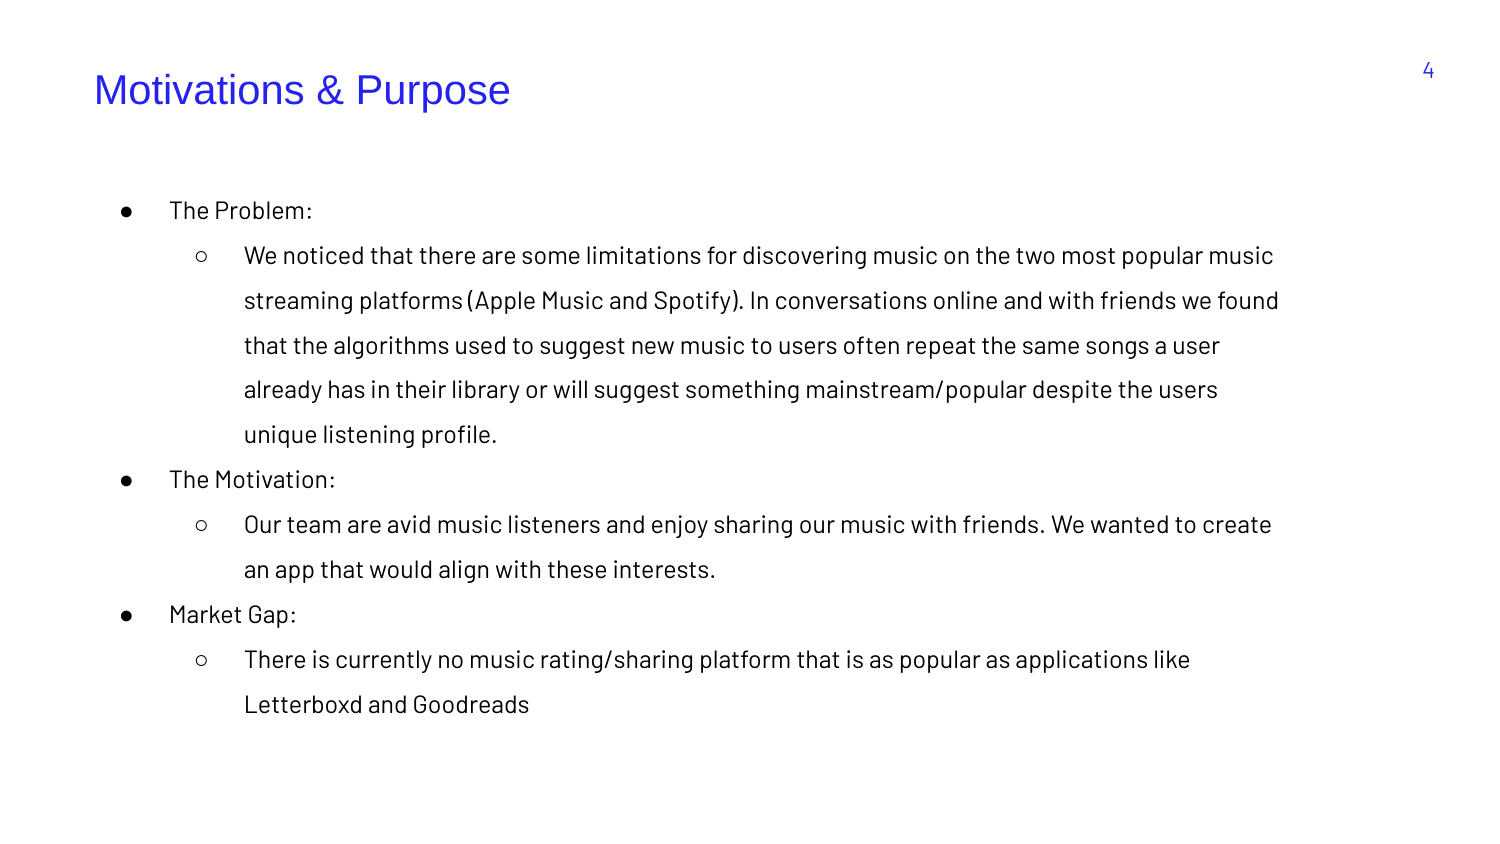

4
Motivations & Purpose
The Problem:
We noticed that there are some limitations for discovering music on the two most popular music streaming platforms (Apple Music and Spotify). In conversations online and with friends we found that the algorithms used to suggest new music to users often repeat the same songs a user already has in their library or will suggest something mainstream/popular despite the users unique listening profile.
The Motivation:
Our team are avid music listeners and enjoy sharing our music with friends. We wanted to create an app that would align with these interests.
Market Gap:
There is currently no music rating/sharing platform that is as popular as applications like Letterboxd and Goodreads
80
70
BAR GRAPH INFO 1
BAR GRAPH INFO 1
BAR GRAPH INFO 1
BAR GRAPH INFO 1